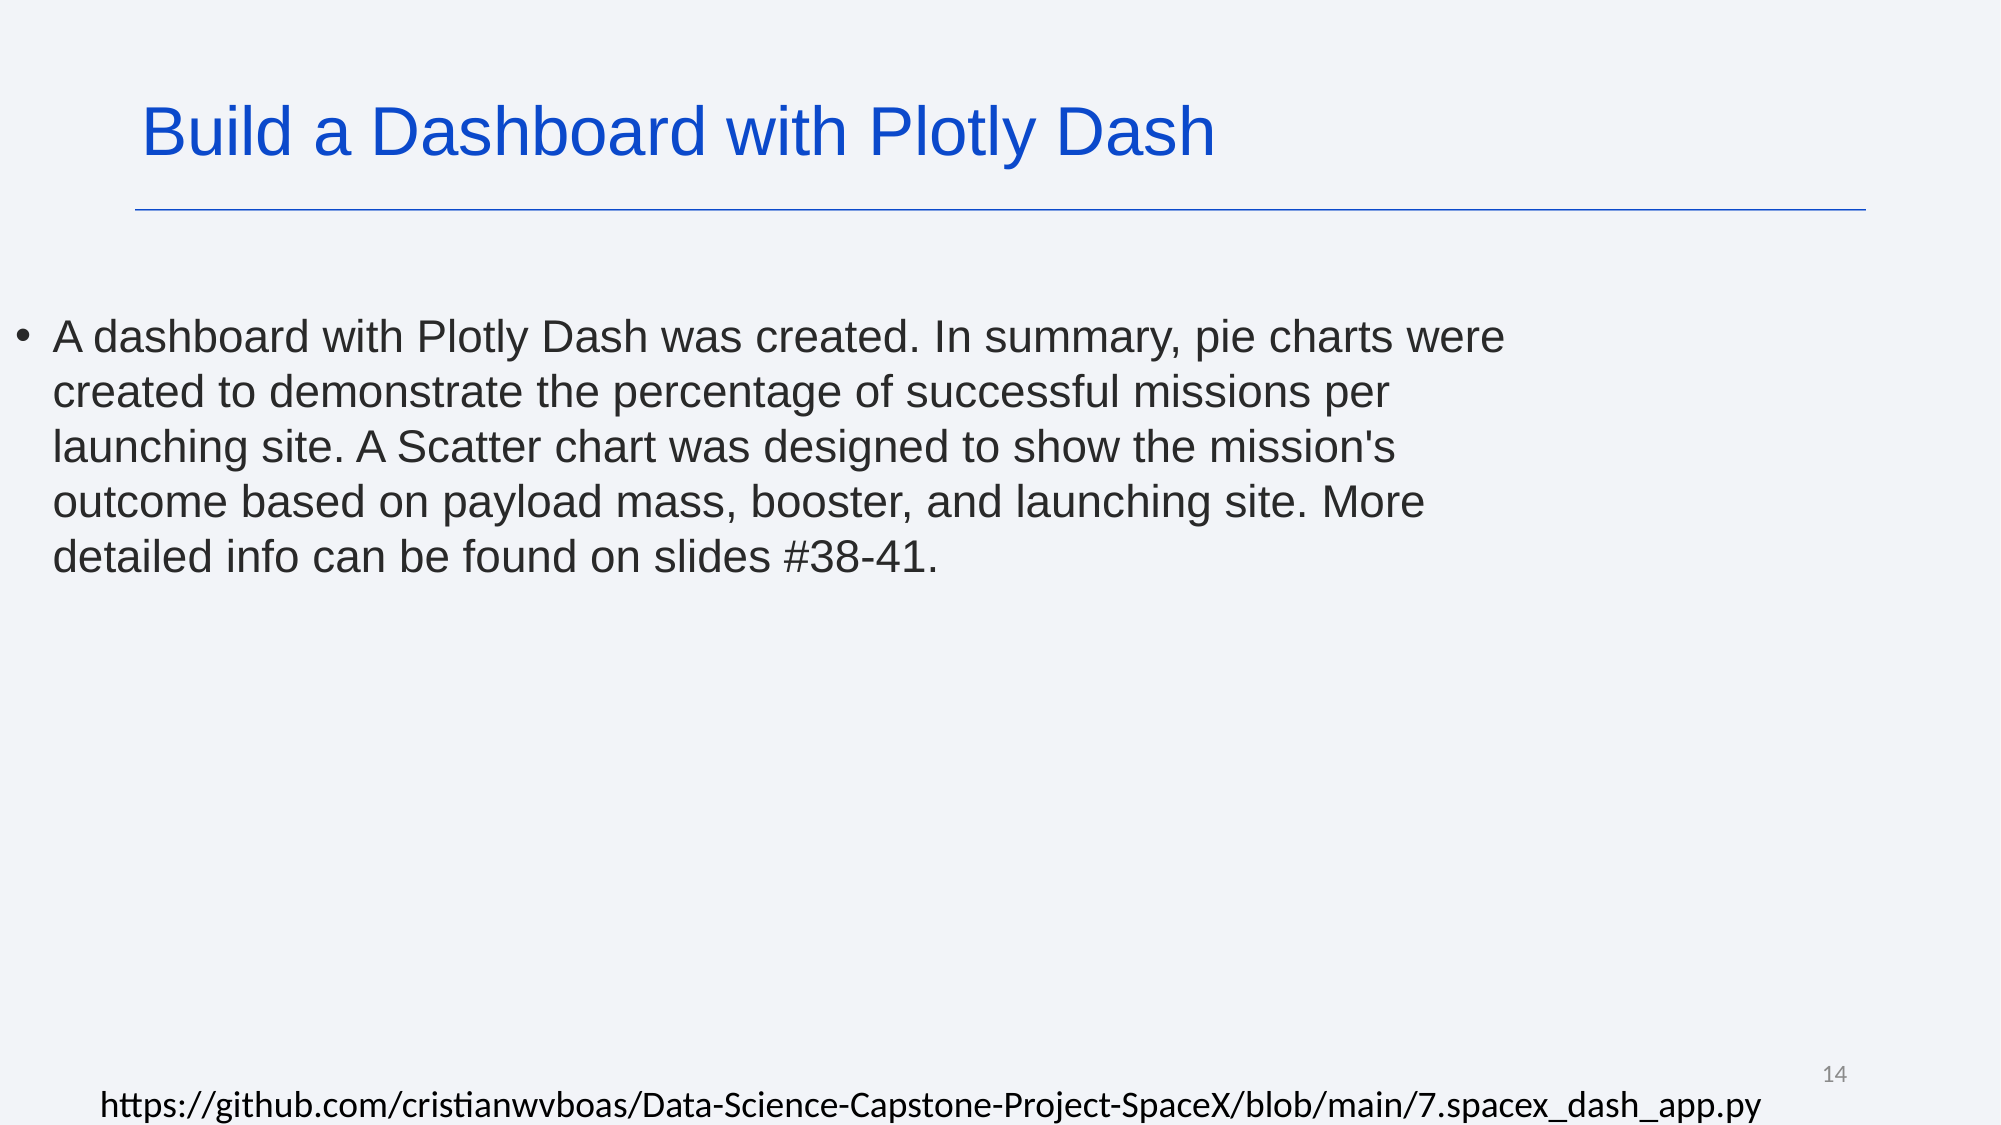

Build a Dashboard with Plotly Dash
A dashboard with Plotly Dash was created. In summary, pie charts were created to demonstrate the percentage of successful missions per launching site. A Scatter chart was designed to show the mission's outcome based on payload mass, booster, and launching site. More detailed info can be found on slides #38-41.

14
https://github.com/cristianwvboas/Data-Science-Capstone-Project-SpaceX/blob/main/7.spacex_dash_app.py